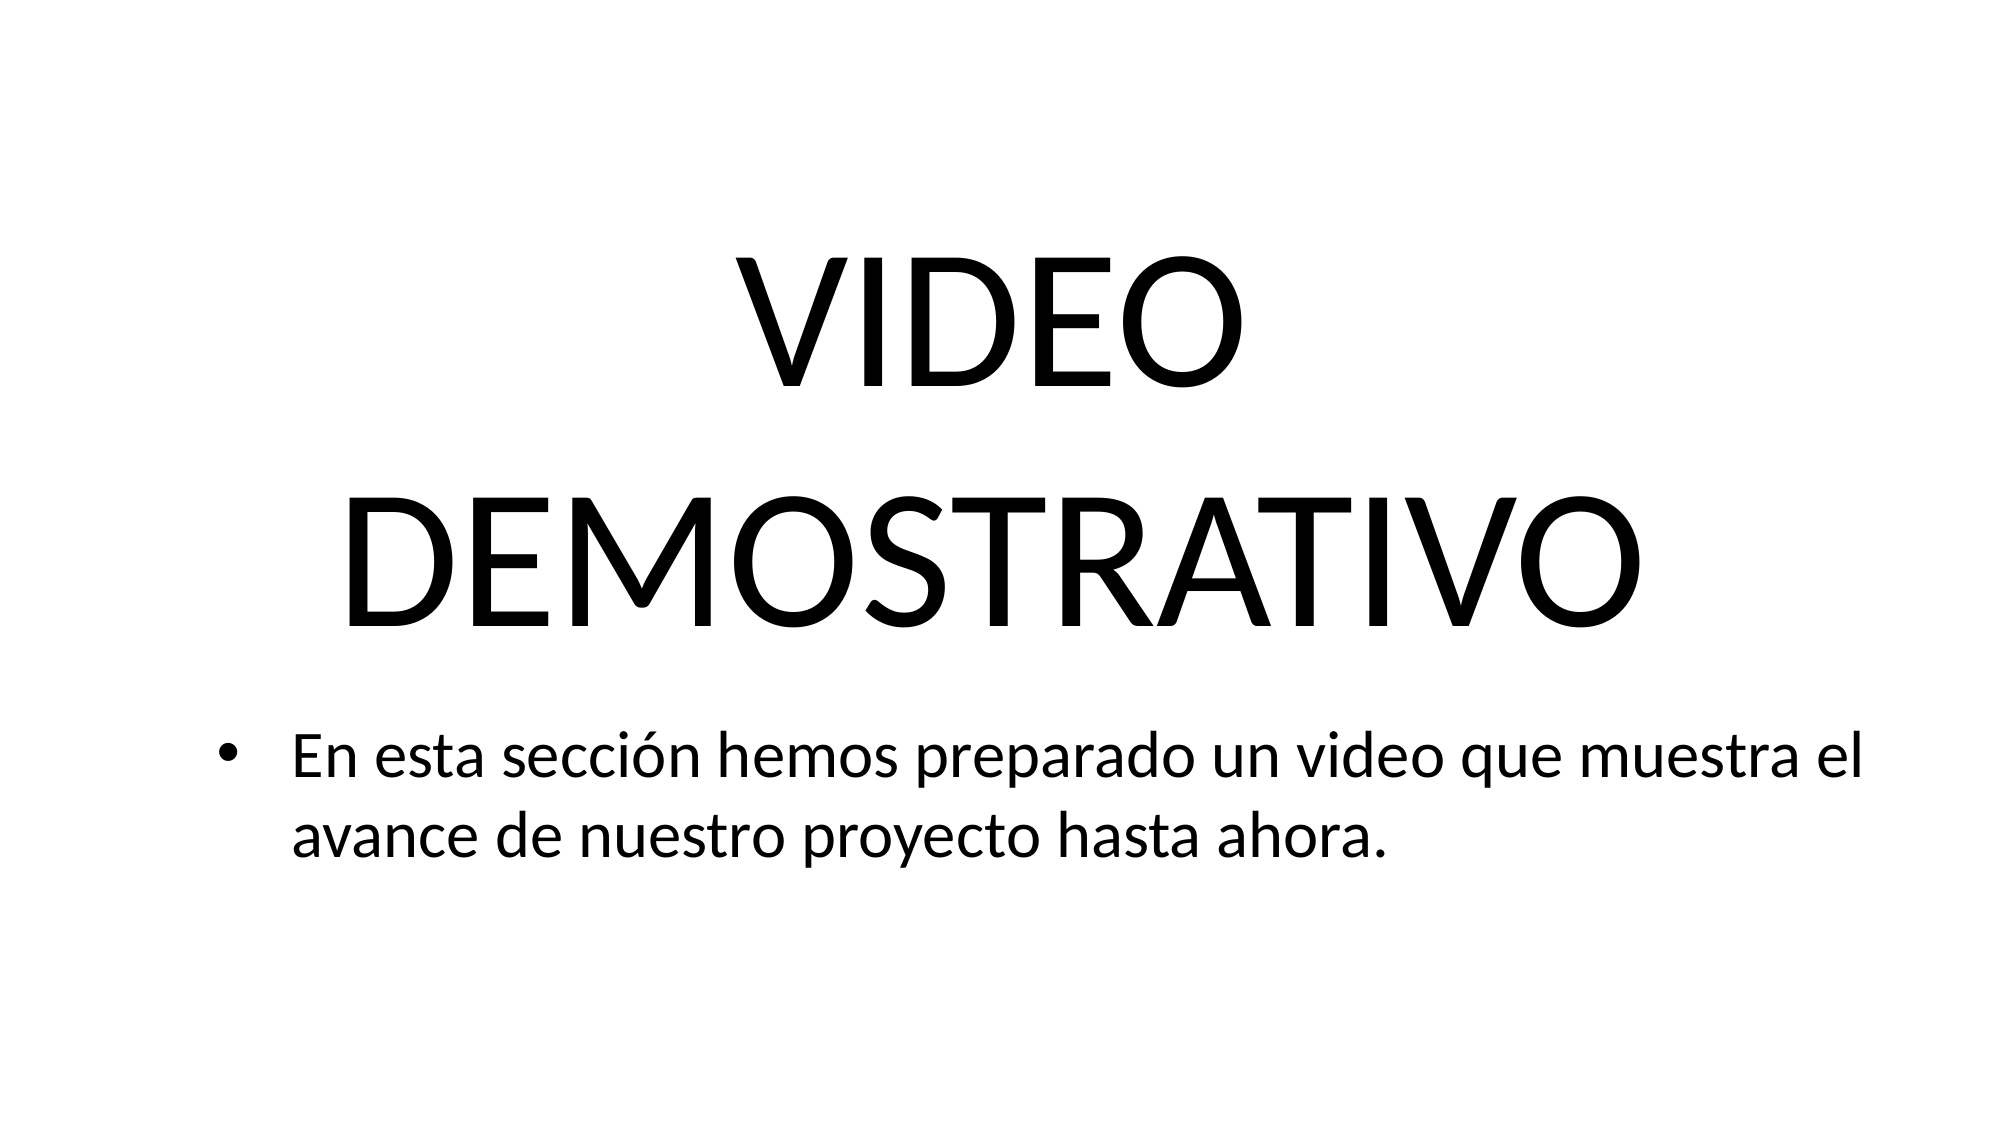

VIDEO DEMOSTRATIVO

En esta sección hemos preparado un video que muestra el avance de nuestro proyecto hasta ahora.